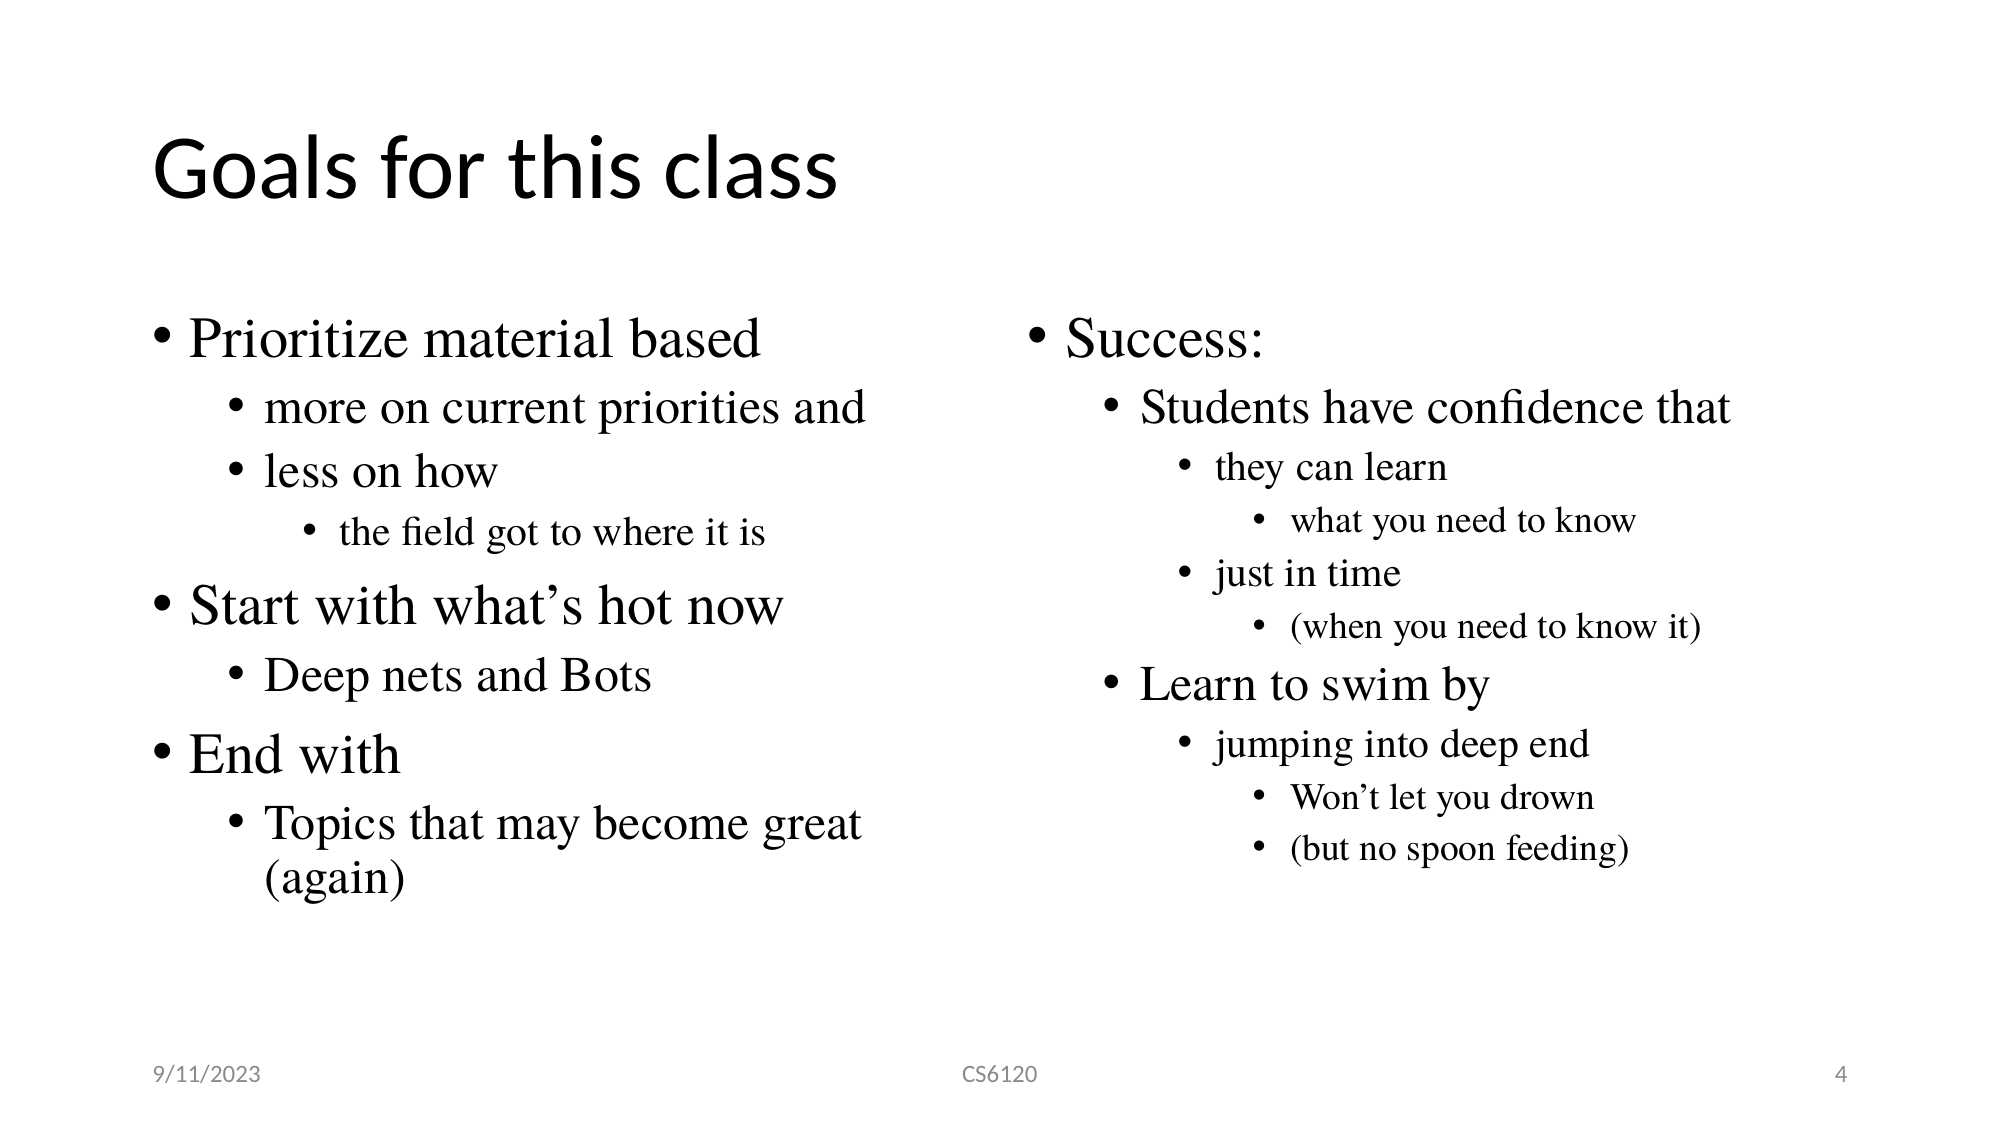

# Goals for this class
Prioritize material based
more on current priorities and
less on how
the field got to where it is
Start with what’s hot now
Deep nets and Bots
End with
Topics that may become great (again)
Success:
Students have confidence that
they can learn
what you need to know
just in time
(when you need to know it)
Learn to swim by
jumping into deep end
Won’t let you drown
(but no spoon feeding)
9/11/2023
CS6120
4